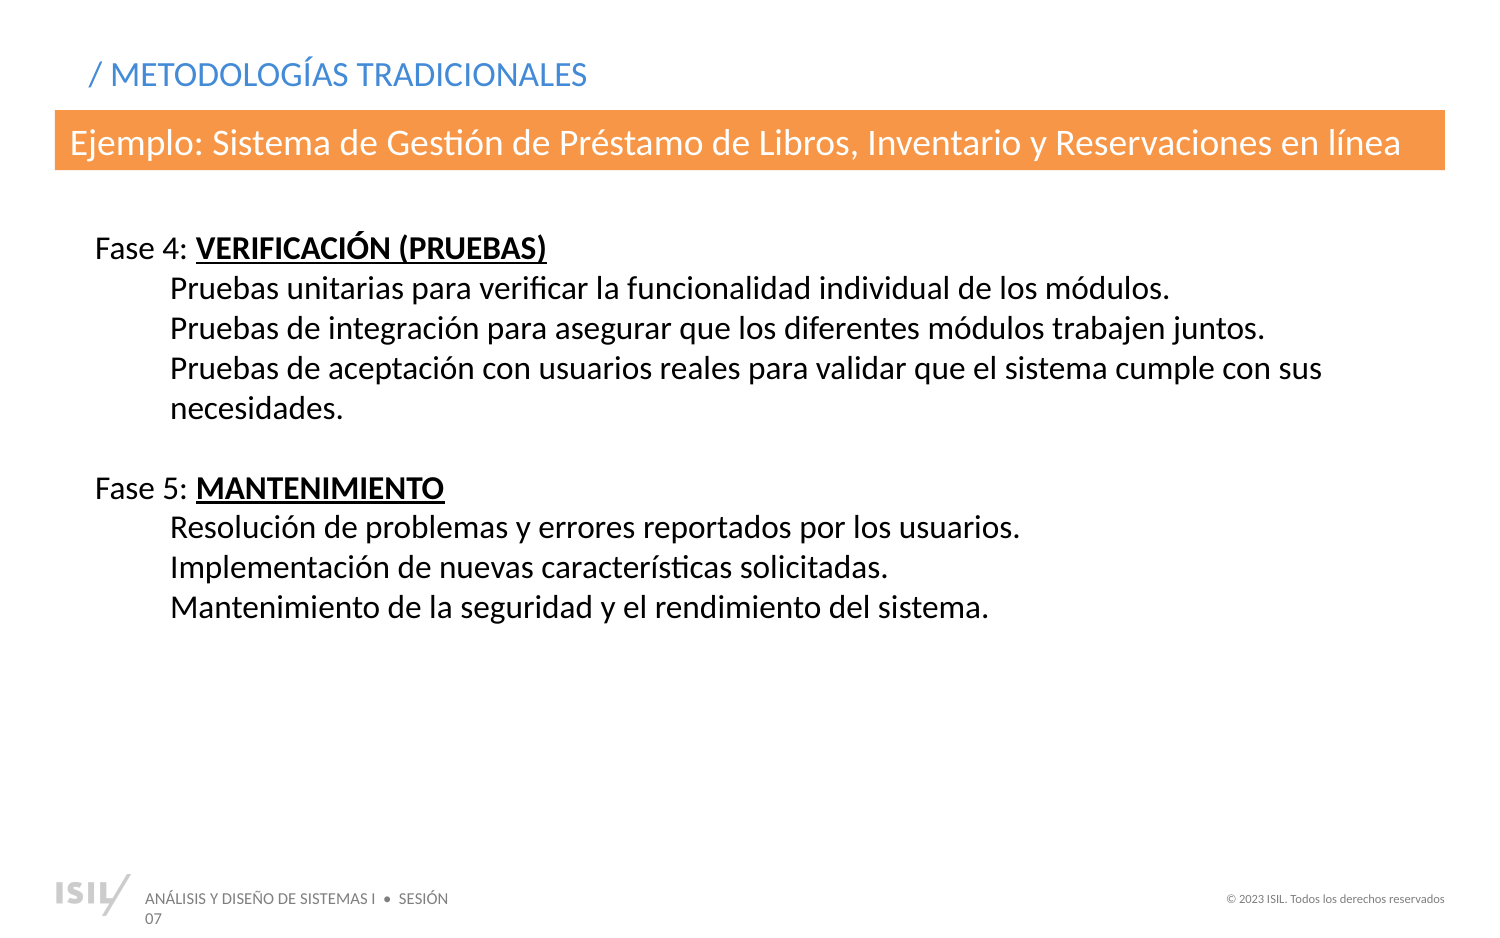

/ METODOLOGÍAS TRADICIONALES
Ejemplo: Sistema de Gestión de Préstamo de Libros, Inventario y Reservaciones en línea
Fase 4: VERIFICACIÓN (PRUEBAS)
Pruebas unitarias para verificar la funcionalidad individual de los módulos.
Pruebas de integración para asegurar que los diferentes módulos trabajen juntos.
Pruebas de aceptación con usuarios reales para validar que el sistema cumple con sus necesidades.

Fase 5: MANTENIMIENTO
Resolución de problemas y errores reportados por los usuarios.
Implementación de nuevas características solicitadas.
Mantenimiento de la seguridad y el rendimiento del sistema.